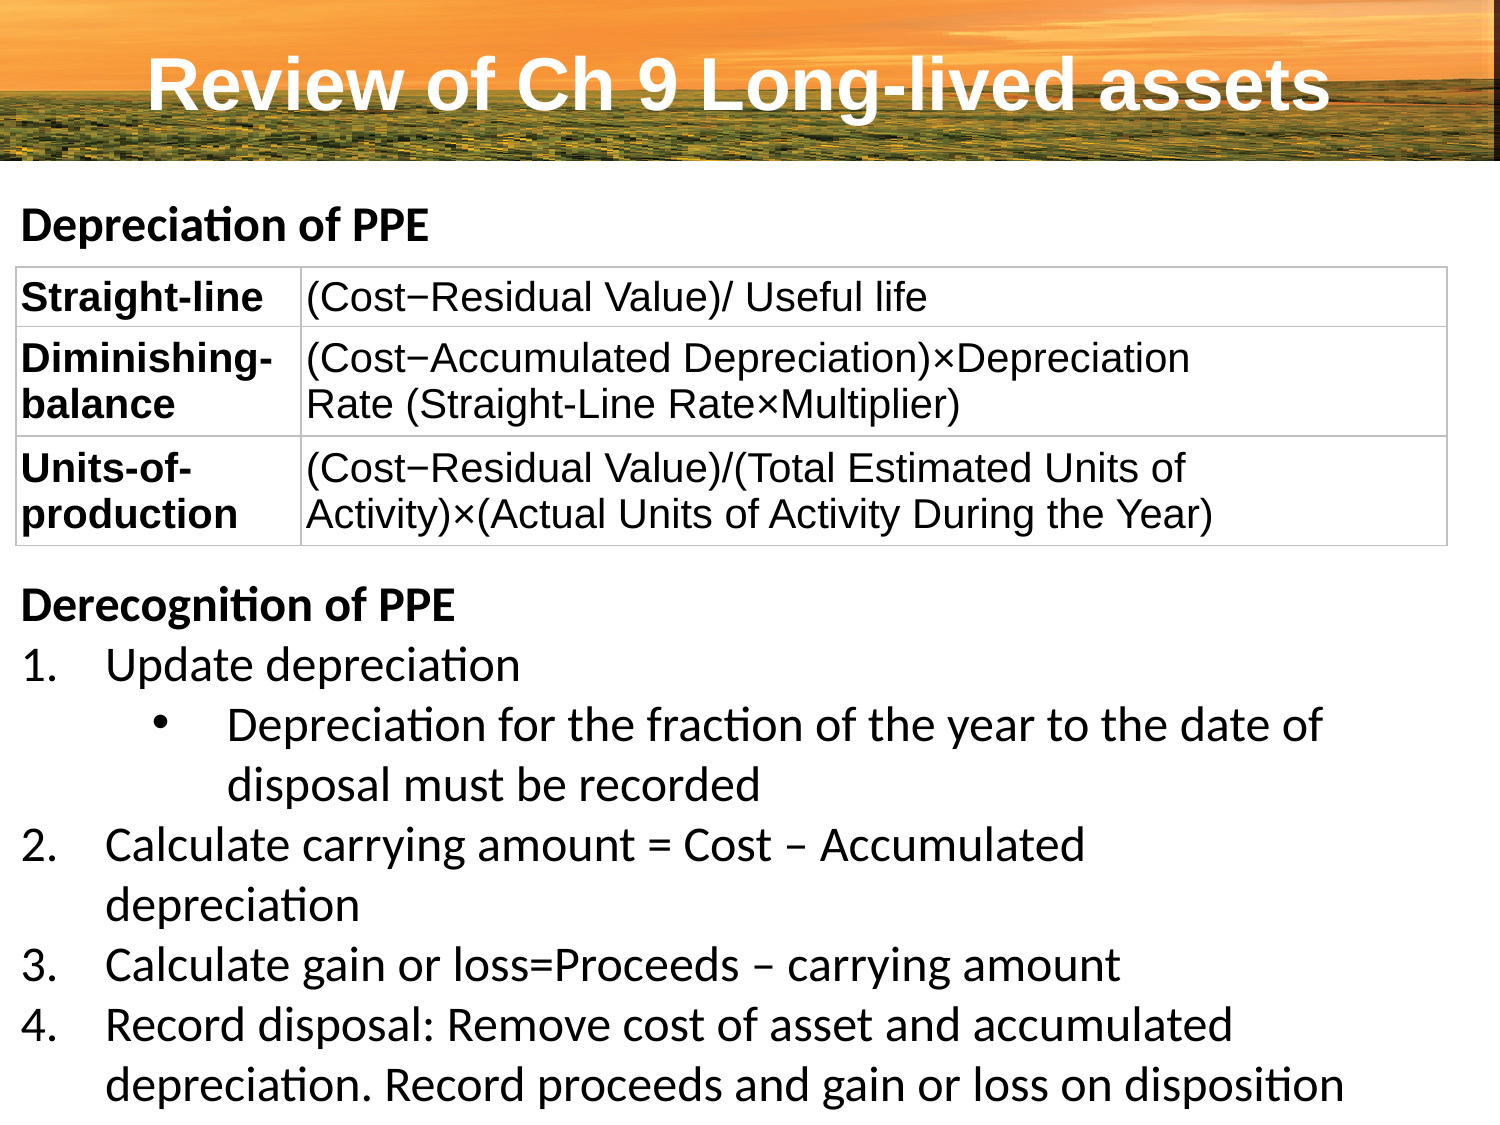

Review of Ch 9 Long-lived assets
Depreciation of PPE

Derecognition of PPE
Update depreciation
Depreciation for the fraction of the year to the date of disposal must be recorded
Calculate carrying amount = Cost – Accumulated depreciation
Calculate gain or loss=Proceeds – carrying amount
Record disposal: Remove cost of asset and accumulated depreciation. Record proceeds and gain or loss on disposition

| Straight-line | (Cost−Residual Value)/ Useful life |
| --- | --- |
| Diminishing-balance | (Cost−Accumulated Depreciation)×Depreciation Rate (Straight-Line Rate×Multiplier) |
| Units-of-production | (Cost−Residual Value)/(Total Estimated Units of Activity)×(Actual Units of Activity During the Year) |
1